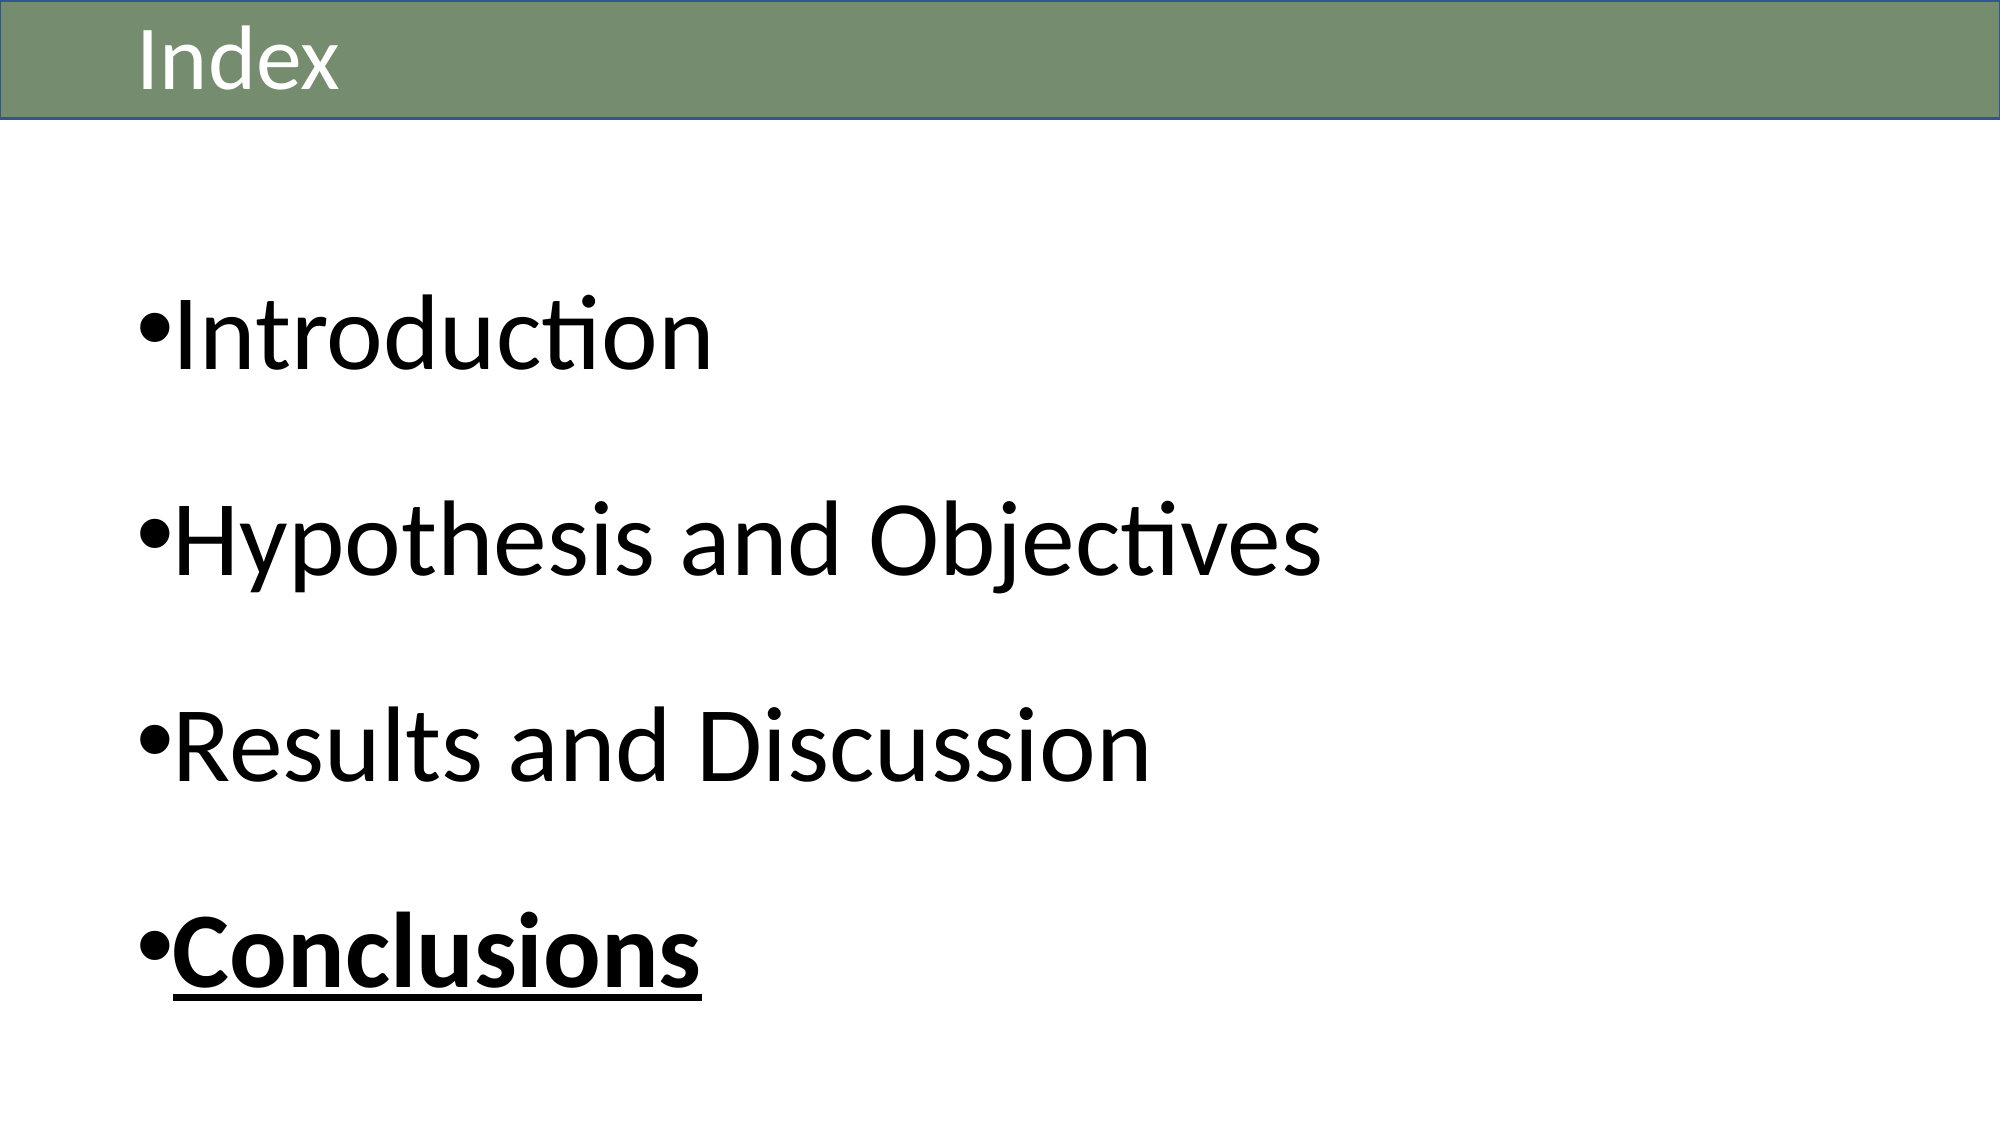

# Index

Introduction
Hypothesis and Objectives
Results and Discussion
Conclusions